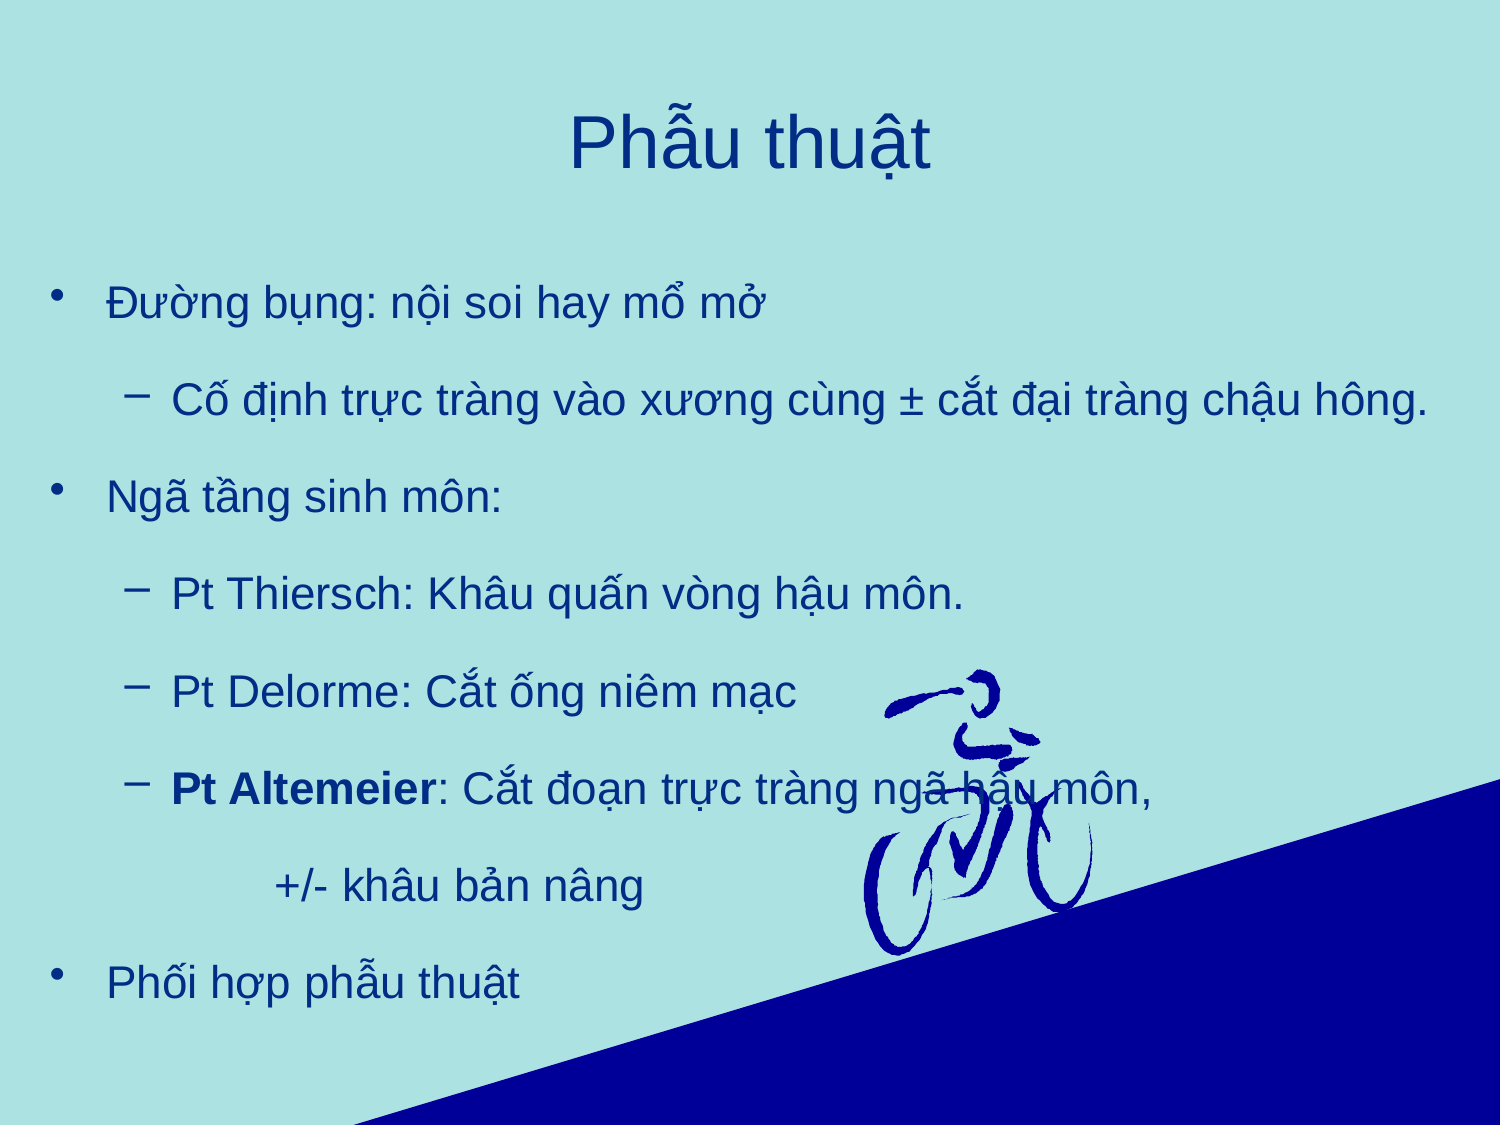

# Phẫu thuật
Đường bụng: nội soi hay mổ mở
Cố định trực tràng vào xương cùng ± cắt đại tràng chậu hông.
Ngã tầng sinh môn:
Pt Thiersch: Khâu quấn vòng hậu môn.
Pt Delorme: Cắt ống niêm mạc
Pt Altemeier: Cắt đoạn trực tràng ngã hậu môn,
	+/- khâu bản nâng
Phối hợp phẫu thuật